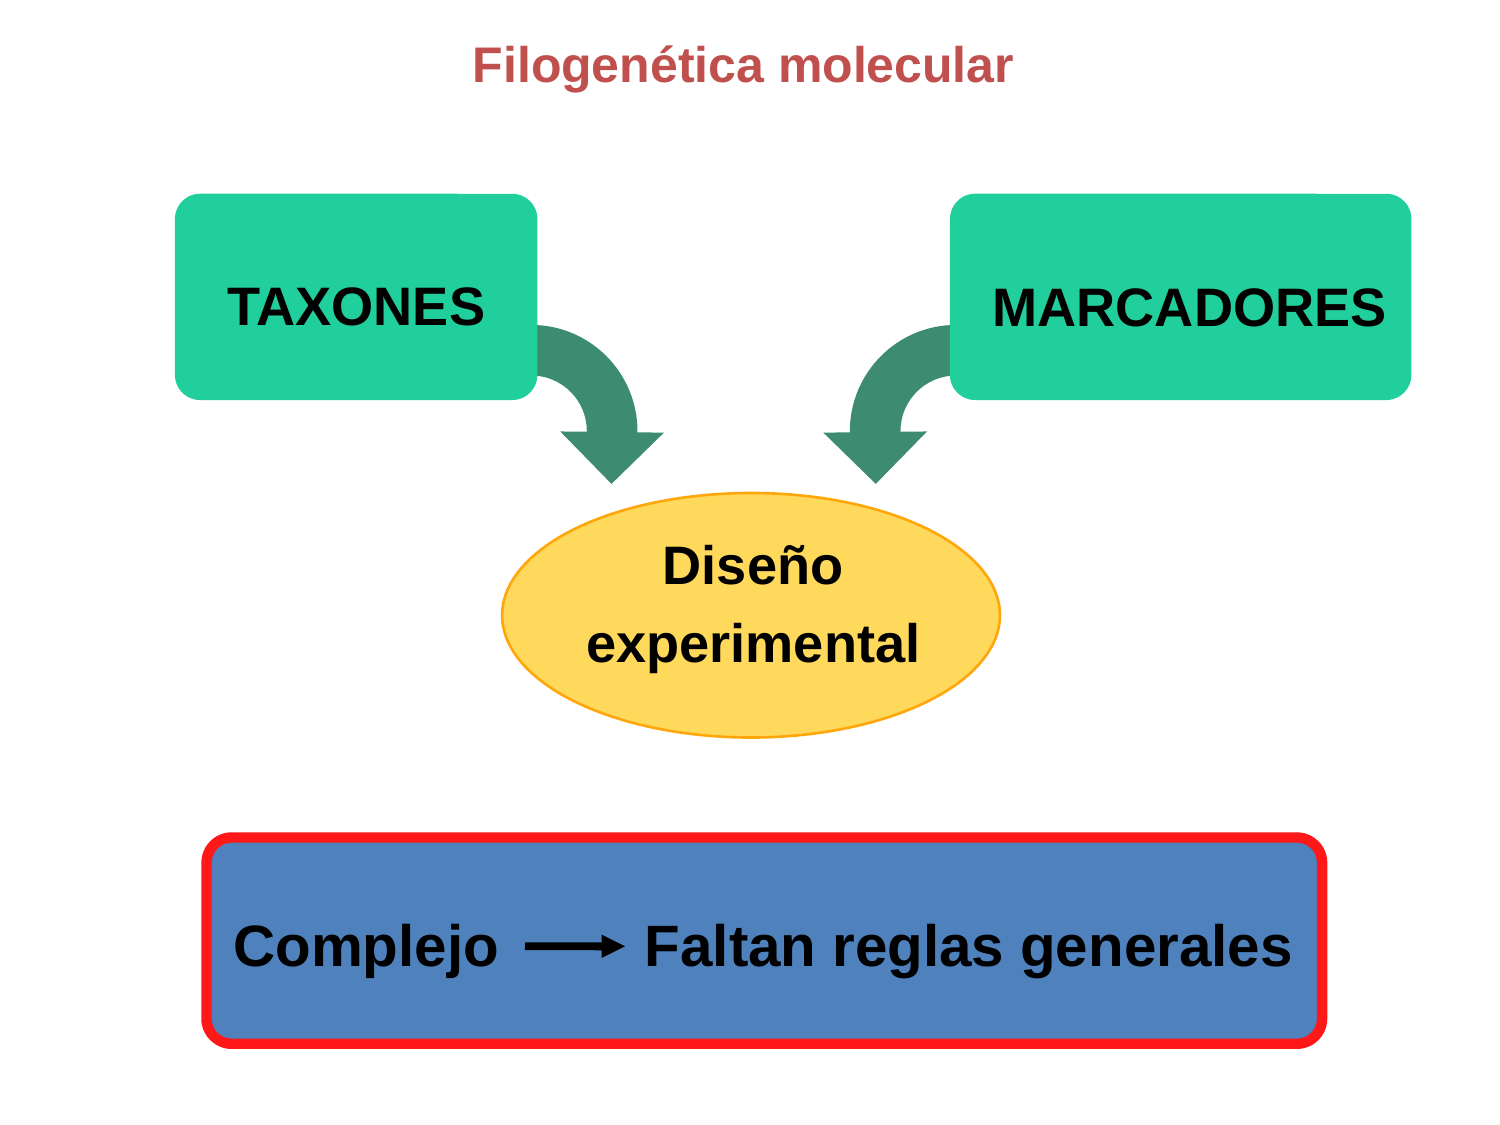

Filogenética molecular

TAXONES
MARCADORES

Diseño
experimental

Complejo         Faltan reglas generales